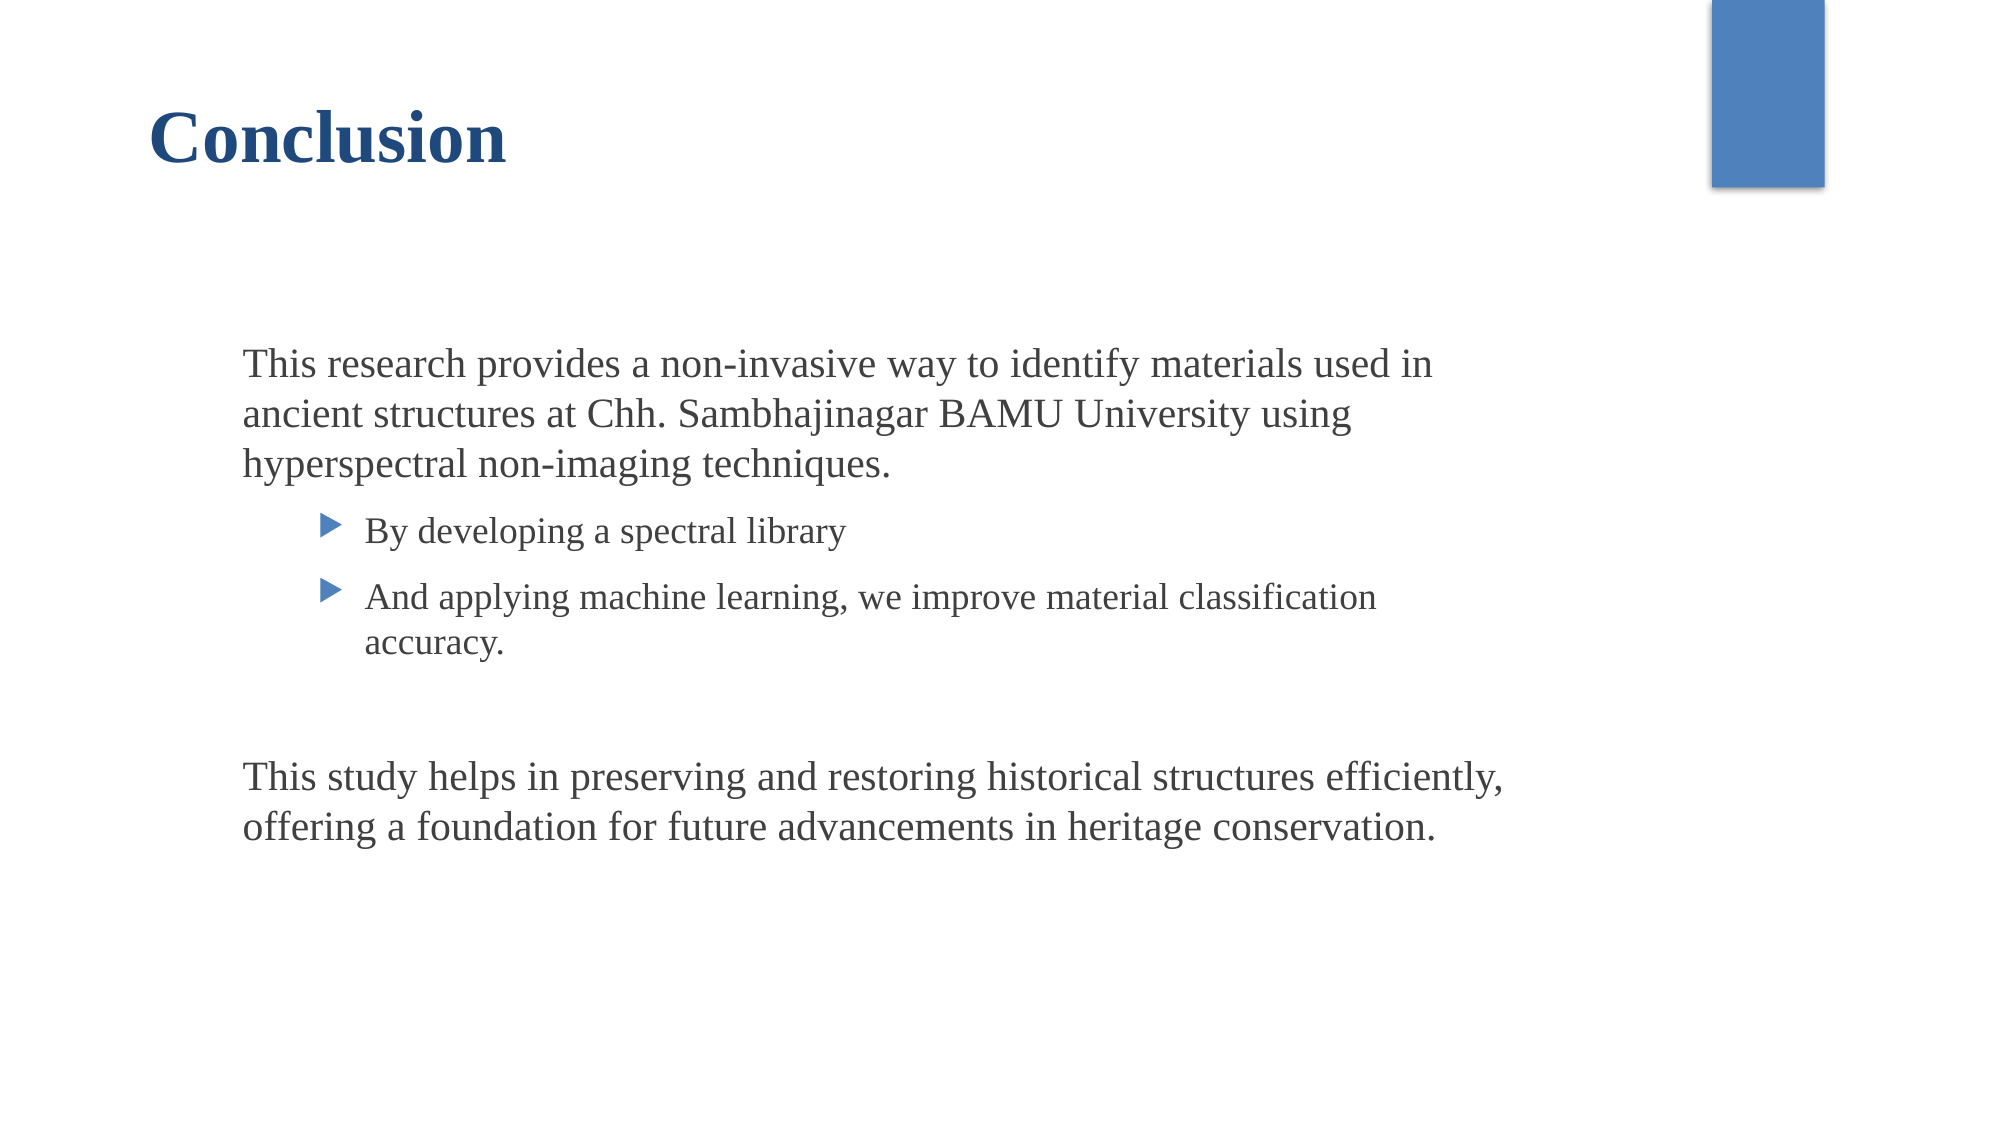

Conclusion
This research provides a non-invasive way to identify materials used in ancient structures at Chh. Sambhajinagar BAMU University using hyperspectral non-imaging techniques.
By developing a spectral library
And applying machine learning, we improve material classification accuracy.

This study helps in preserving and restoring historical structures efficiently, offering a foundation for future advancements in heritage conservation.